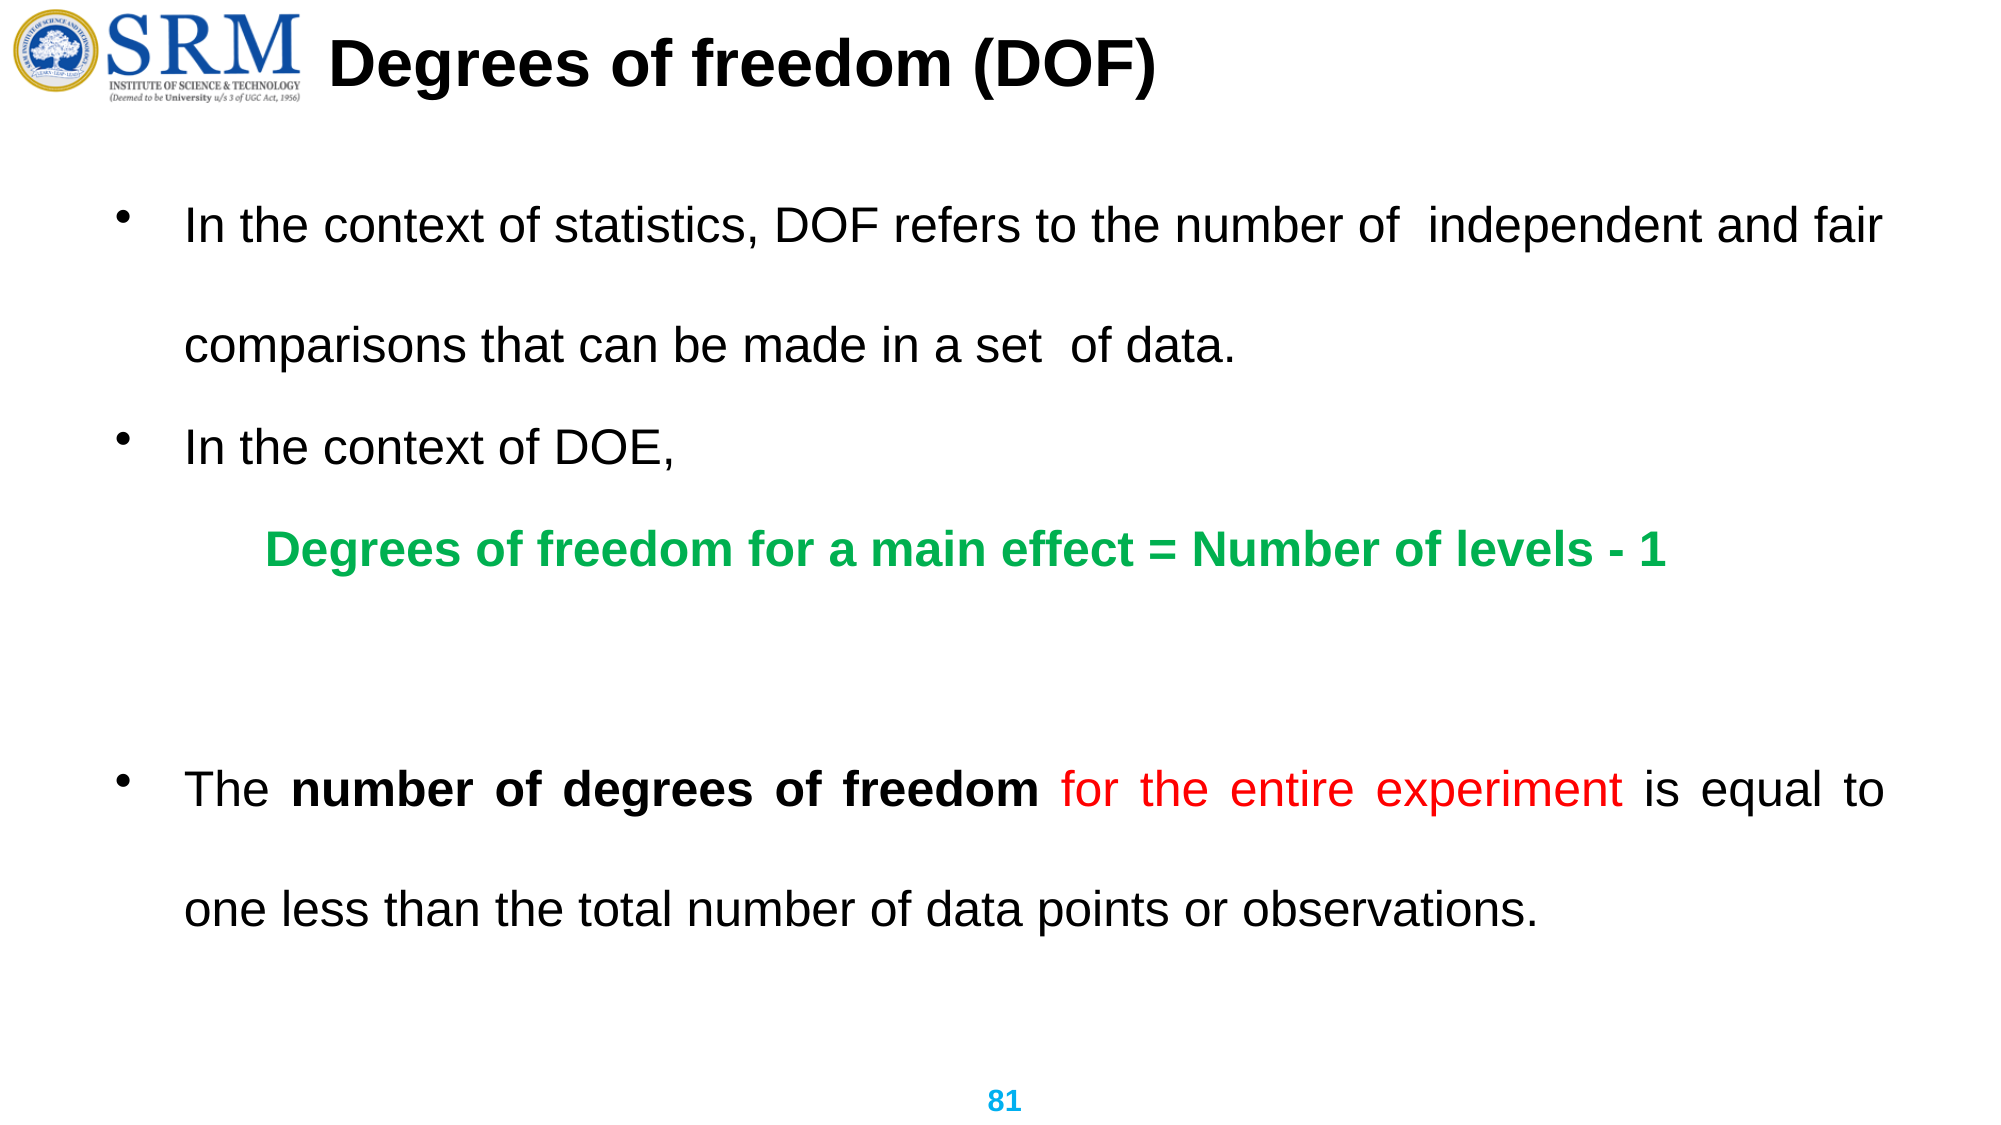

# Degrees of freedom (DOF)
In the context of statistics, DOF refers to the number of  independent and fair comparisons that can be made in a set  of data.
In the context of DOE,
	Degrees of freedom for a main effect = Number of levels - 1

The number of degrees of freedom for the entire experiment is equal to one less than the total number of data points or observations.

81